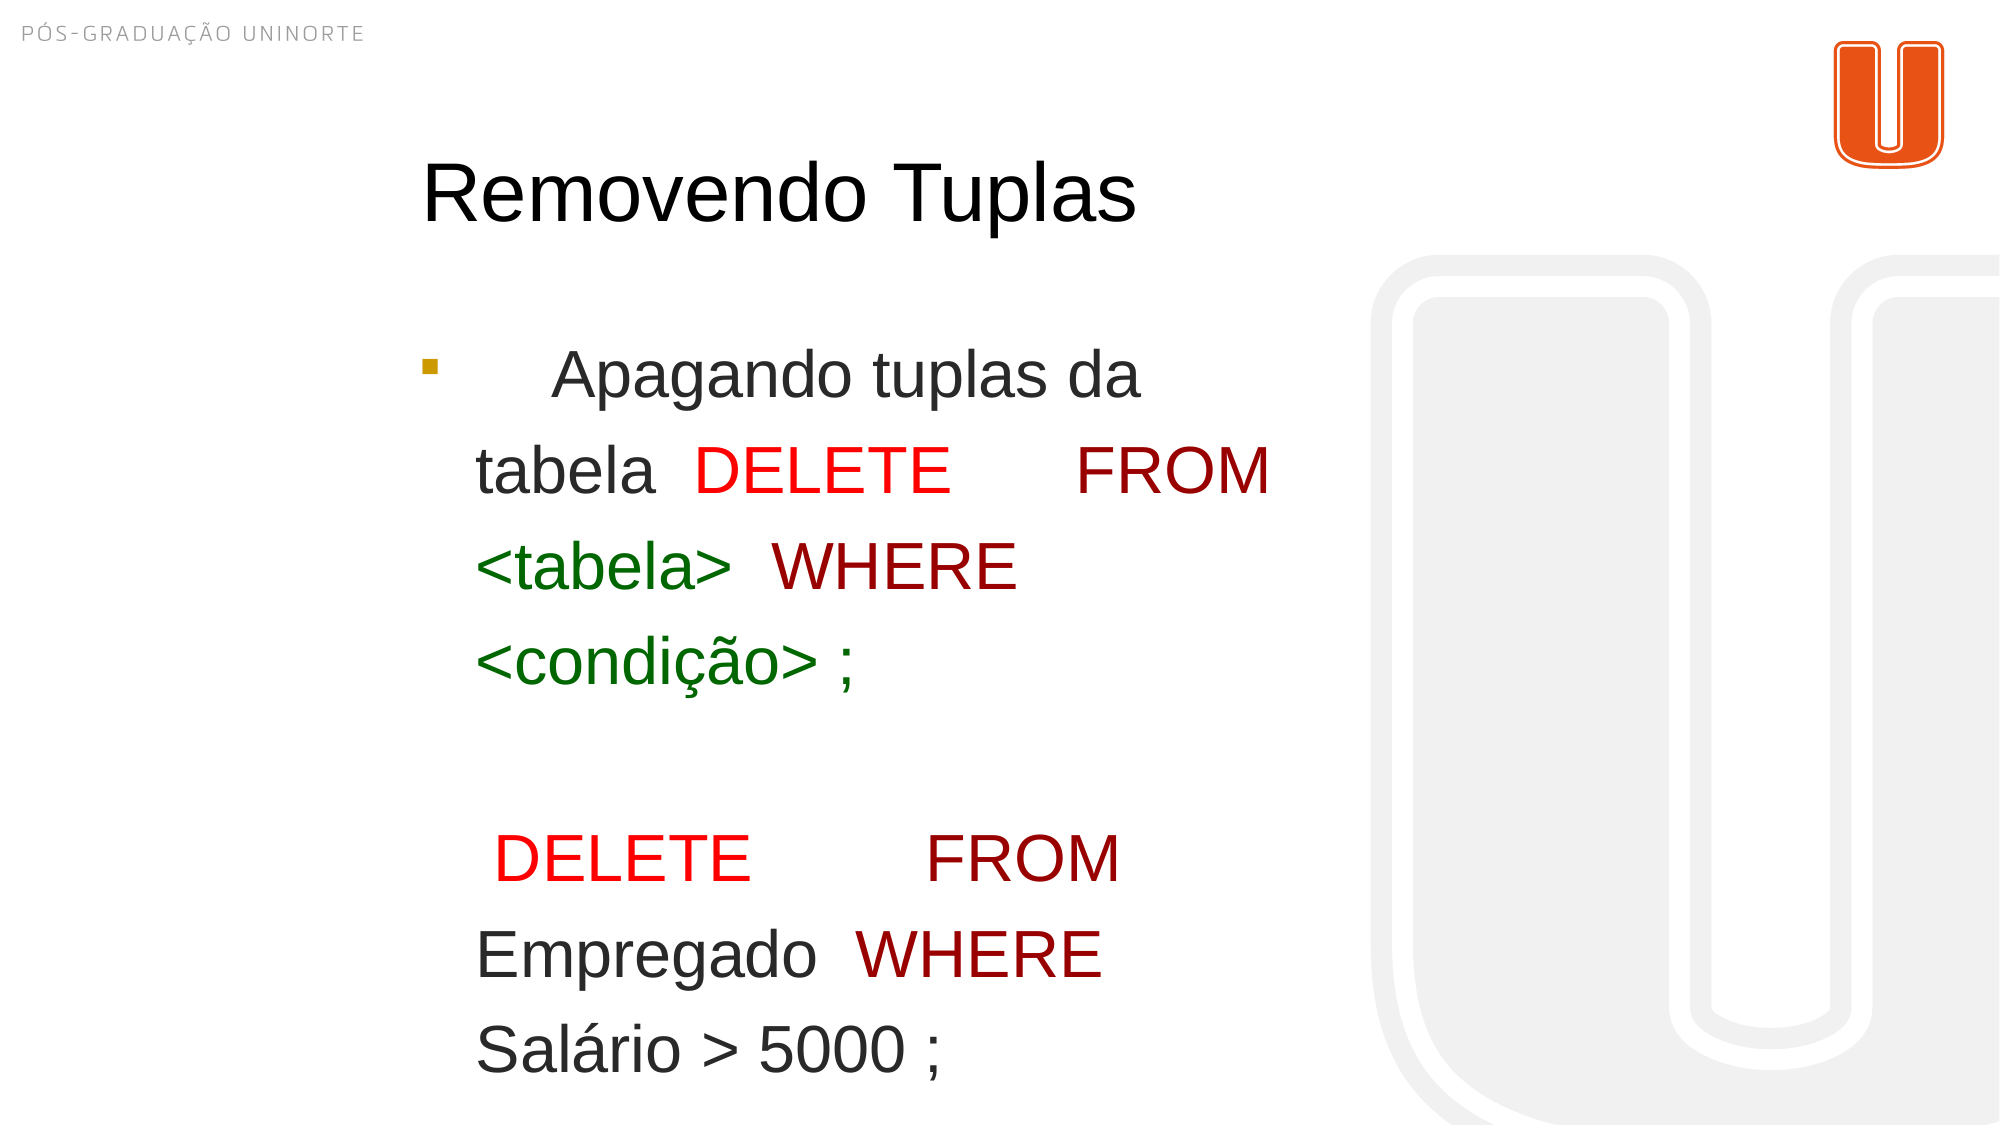

# Removendo Tuplas
	Apagando tuplas da tabela  DELETE	FROM <tabela>  WHERE <condição> ;

DELETE		FROM Empregado  WHERE	Salário > 5000 ;